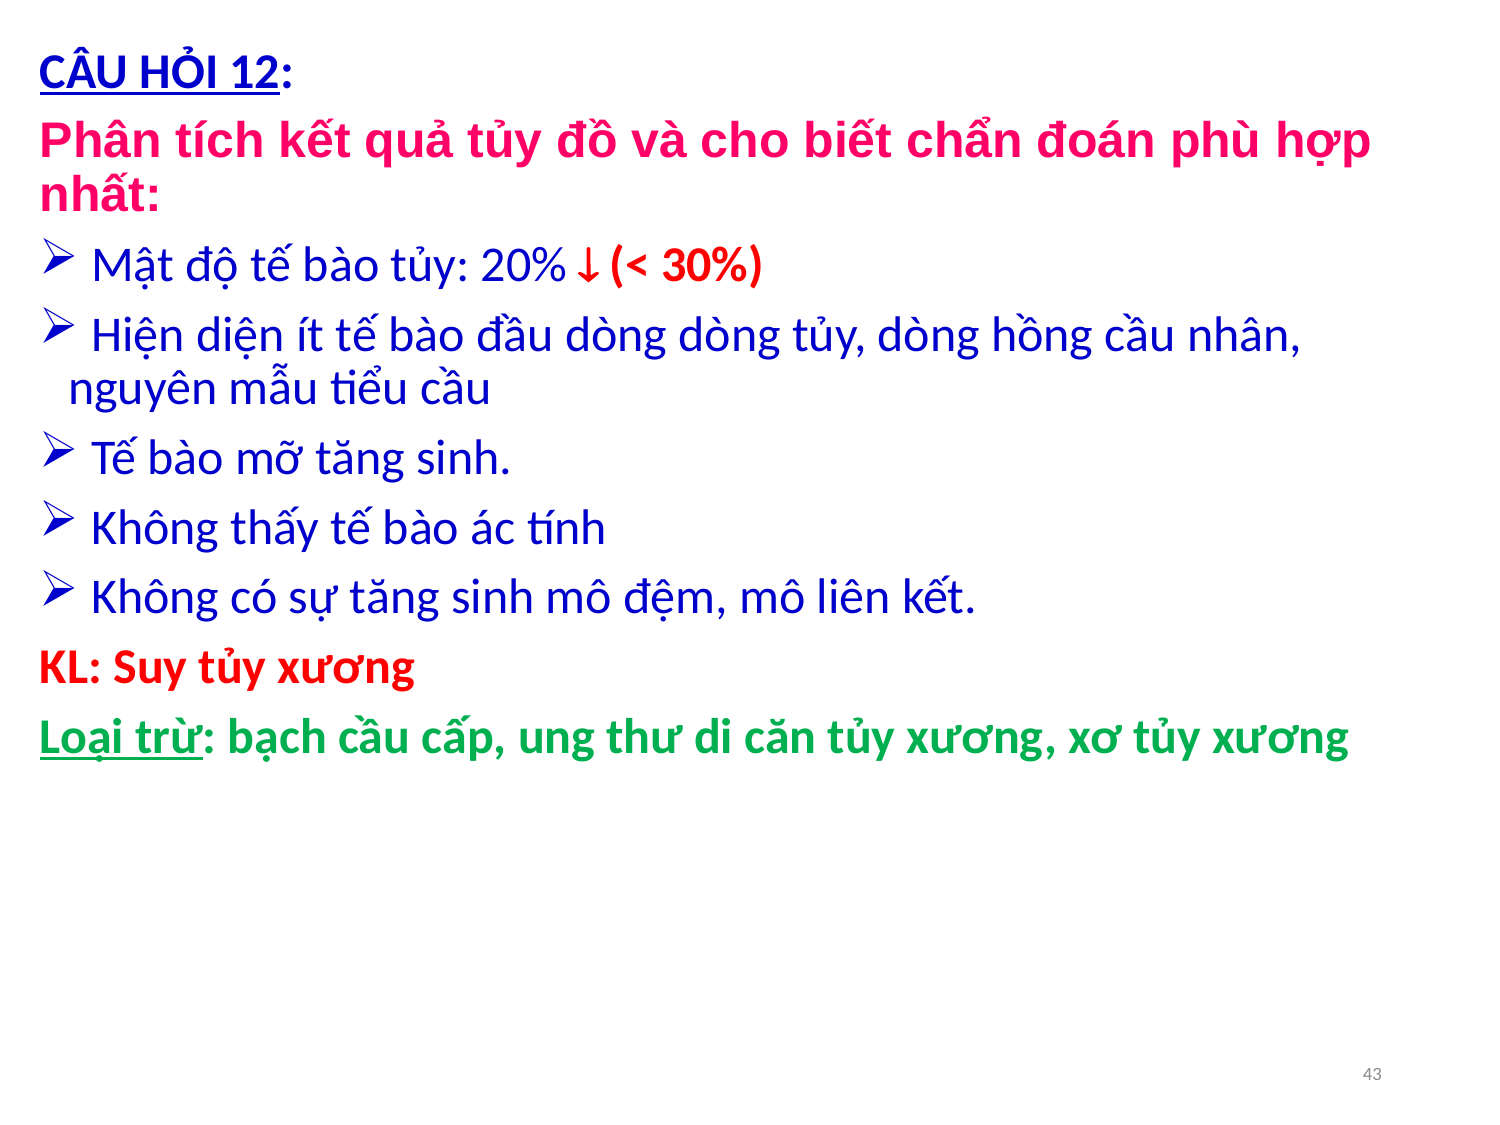

CÂU HỎI 12:
Phân tích kết quả tủy đồ và cho biết chẩn đoán phù hợp nhất:
 Mật độ tế bào tủy: 20% ↓ (< 30%)
 Hiện diện ít tế bào đầu dòng dòng tủy, dòng hồng cầu nhân, nguyên mẫu tiểu cầu
 Tế bào mỡ tăng sinh.
 Không thấy tế bào ác tính
 Không có sự tăng sinh mô đệm, mô liên kết.
KL: Suy tủy xương
Loại trừ: bạch cầu cấp, ung thư di căn tủy xương, xơ tủy xương
43